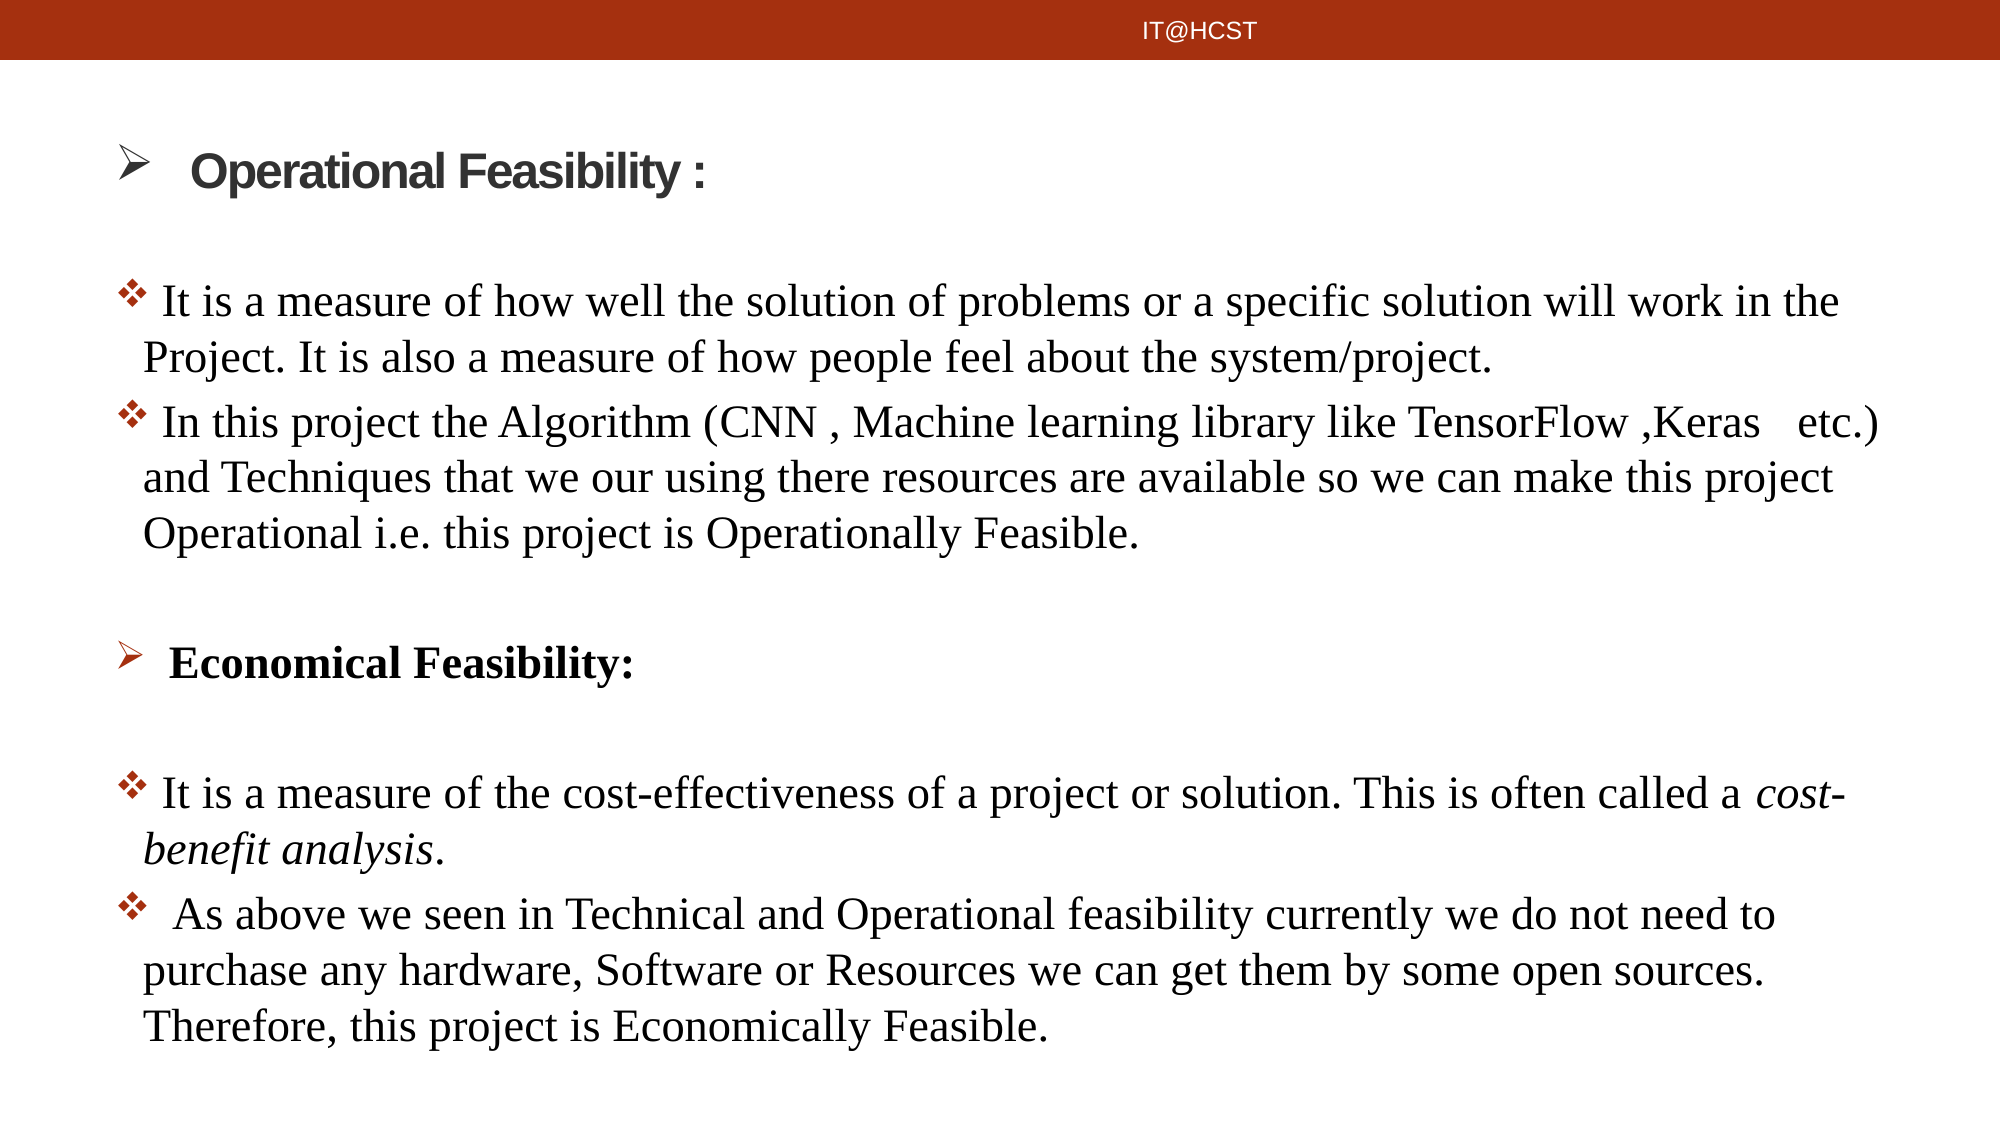

IT@HCST
4
# Operational Feasibility :
 It is a measure of how well the solution of problems or a specific solution will work in the Project. It is also a measure of how people feel about the system/project.
 In this project the Algorithm (CNN , Machine learning library like TensorFlow ,Keras   etc.) and Techniques that we our using there resources are available so we can make this project Operational i.e. this project is Operationally Feasible.

  Economical Feasibility:

 It is a measure of the cost-effectiveness of a project or solution. This is often called a cost-benefit analysis.
  As above we seen in Technical and Operational feasibility currently we do not need to purchase any hardware, Software or Resources we can get them by some open sources. Therefore, this project is Economically Feasible.